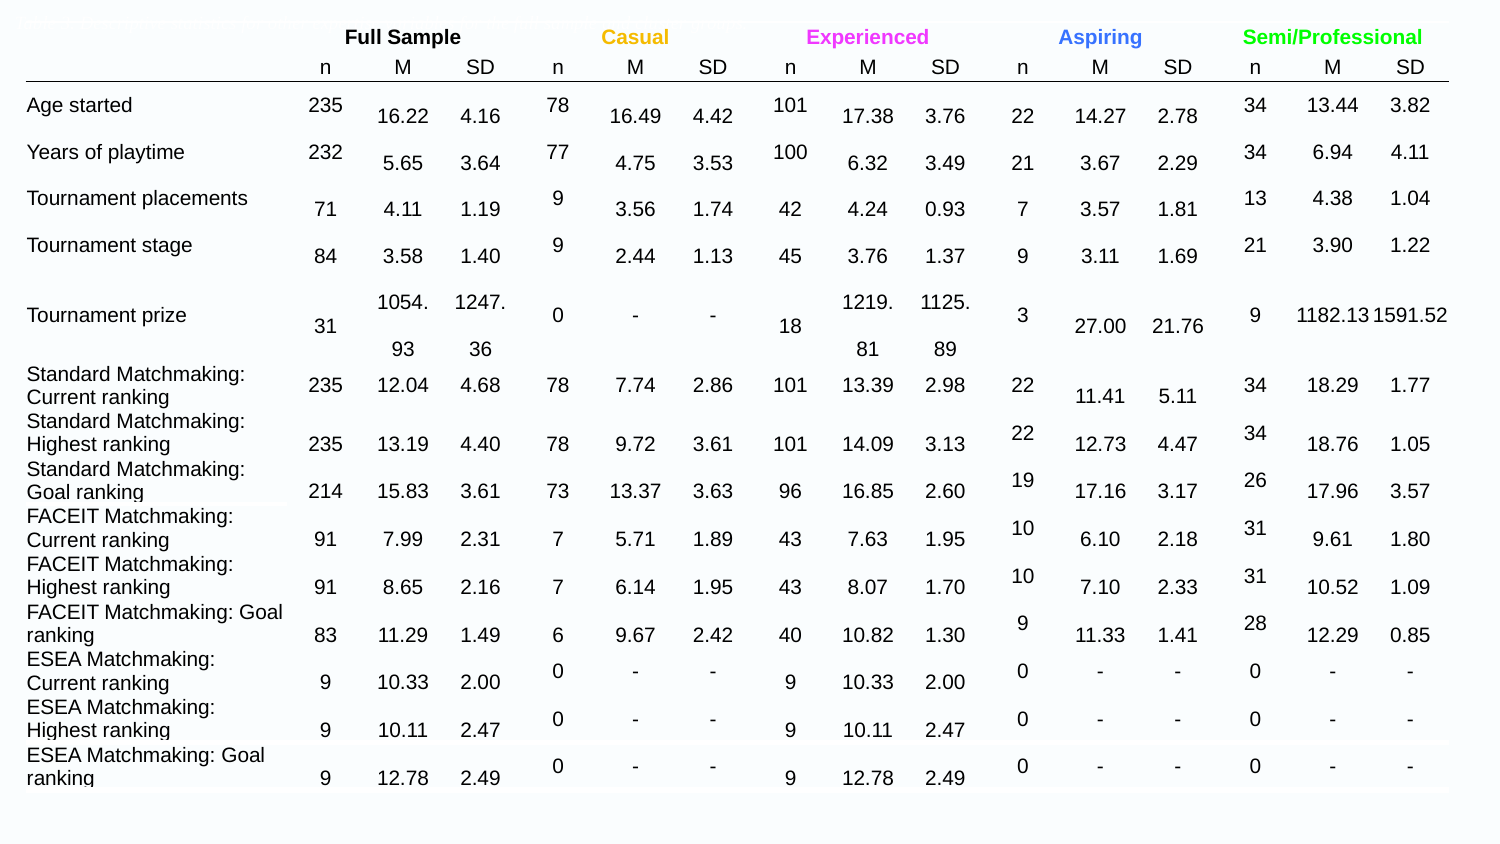

Table 3. Descriptive statistics for other expertise variables for the full sample and cluster groups.
|  | Full Sample | Full Sample |  | Casual | Casual |  | Experienced | Experienced |  | Aspiring | Aspiring |  | Semi/Professional | Semi/Professional |  |
| --- | --- | --- | --- | --- | --- | --- | --- | --- | --- | --- | --- | --- | --- | --- | --- |
|  | n | M | SD | n | M | SD | n | M | SD | n | M | SD | n | M | SD |
| Age started | 235 | 16.22 | 4.16 | 78 | 16.49 | 4.42 | 101 | 17.38 | 3.76 | 22 | 14.27 | 2.78 | 34 | 13.44 | 3.82 |
| Years of playtime | 232 | 5.65 | 3.64 | 77 | 4.75 | 3.53 | 100 | 6.32 | 3.49 | 21 | 3.67 | 2.29 | 34 | 6.94 | 4.11 |
| Tournament placements | 71 | 4.11 | 1.19 | 9 | 3.56 | 1.74 | 42 | 4.24 | 0.93 | 7 | 3.57 | 1.81 | 13 | 4.38 | 1.04 |
| Tournament stage | 84 | 3.58 | 1.40 | 9 | 2.44 | 1.13 | 45 | 3.76 | 1.37 | 9 | 3.11 | 1.69 | 21 | 3.90 | 1.22 |
| Tournament prize | 31 | 1054.93 | 1247.36 | 0 | - | - | 18 | 1219.81 | 1125.89 | 3 | 27.00 | 21.76 | 9 | 1182.13 | 1591.52 |
| Standard Matchmaking: Current ranking | 235 | 12.04 | 4.68 | 78 | 7.74 | 2.86 | 101 | 13.39 | 2.98 | 22 | 11.41 | 5.11 | 34 | 18.29 | 1.77 |
| Standard Matchmaking: Highest ranking | 235 | 13.19 | 4.40 | 78 | 9.72 | 3.61 | 101 | 14.09 | 3.13 | 22 | 12.73 | 4.47 | 34 | 18.76 | 1.05 |
| Standard Matchmaking: Goal ranking | 214 | 15.83 | 3.61 | 73 | 13.37 | 3.63 | 96 | 16.85 | 2.60 | 19 | 17.16 | 3.17 | 26 | 17.96 | 3.57 |
| FACEIT Matchmaking: Current ranking | 91 | 7.99 | 2.31 | 7 | 5.71 | 1.89 | 43 | 7.63 | 1.95 | 10 | 6.10 | 2.18 | 31 | 9.61 | 1.80 |
| FACEIT Matchmaking: Highest ranking | 91 | 8.65 | 2.16 | 7 | 6.14 | 1.95 | 43 | 8.07 | 1.70 | 10 | 7.10 | 2.33 | 31 | 10.52 | 1.09 |
| FACEIT Matchmaking: Goal ranking | 83 | 11.29 | 1.49 | 6 | 9.67 | 2.42 | 40 | 10.82 | 1.30 | 9 | 11.33 | 1.41 | 28 | 12.29 | 0.85 |
| ESEA Matchmaking: Current ranking | 9 | 10.33 | 2.00 | 0 | - | - | 9 | 10.33 | 2.00 | 0 | - | - | 0 | - | - |
| ESEA Matchmaking: Highest ranking | 9 | 10.11 | 2.47 | 0 | - | - | 9 | 10.11 | 2.47 | 0 | - | - | 0 | - | - |
| ESEA Matchmaking: Goal ranking | 9 | 12.78 | 2.49 | 0 | - | - | 9 | 12.78 | 2.49 | 0 | - | - | 0 | - | - |